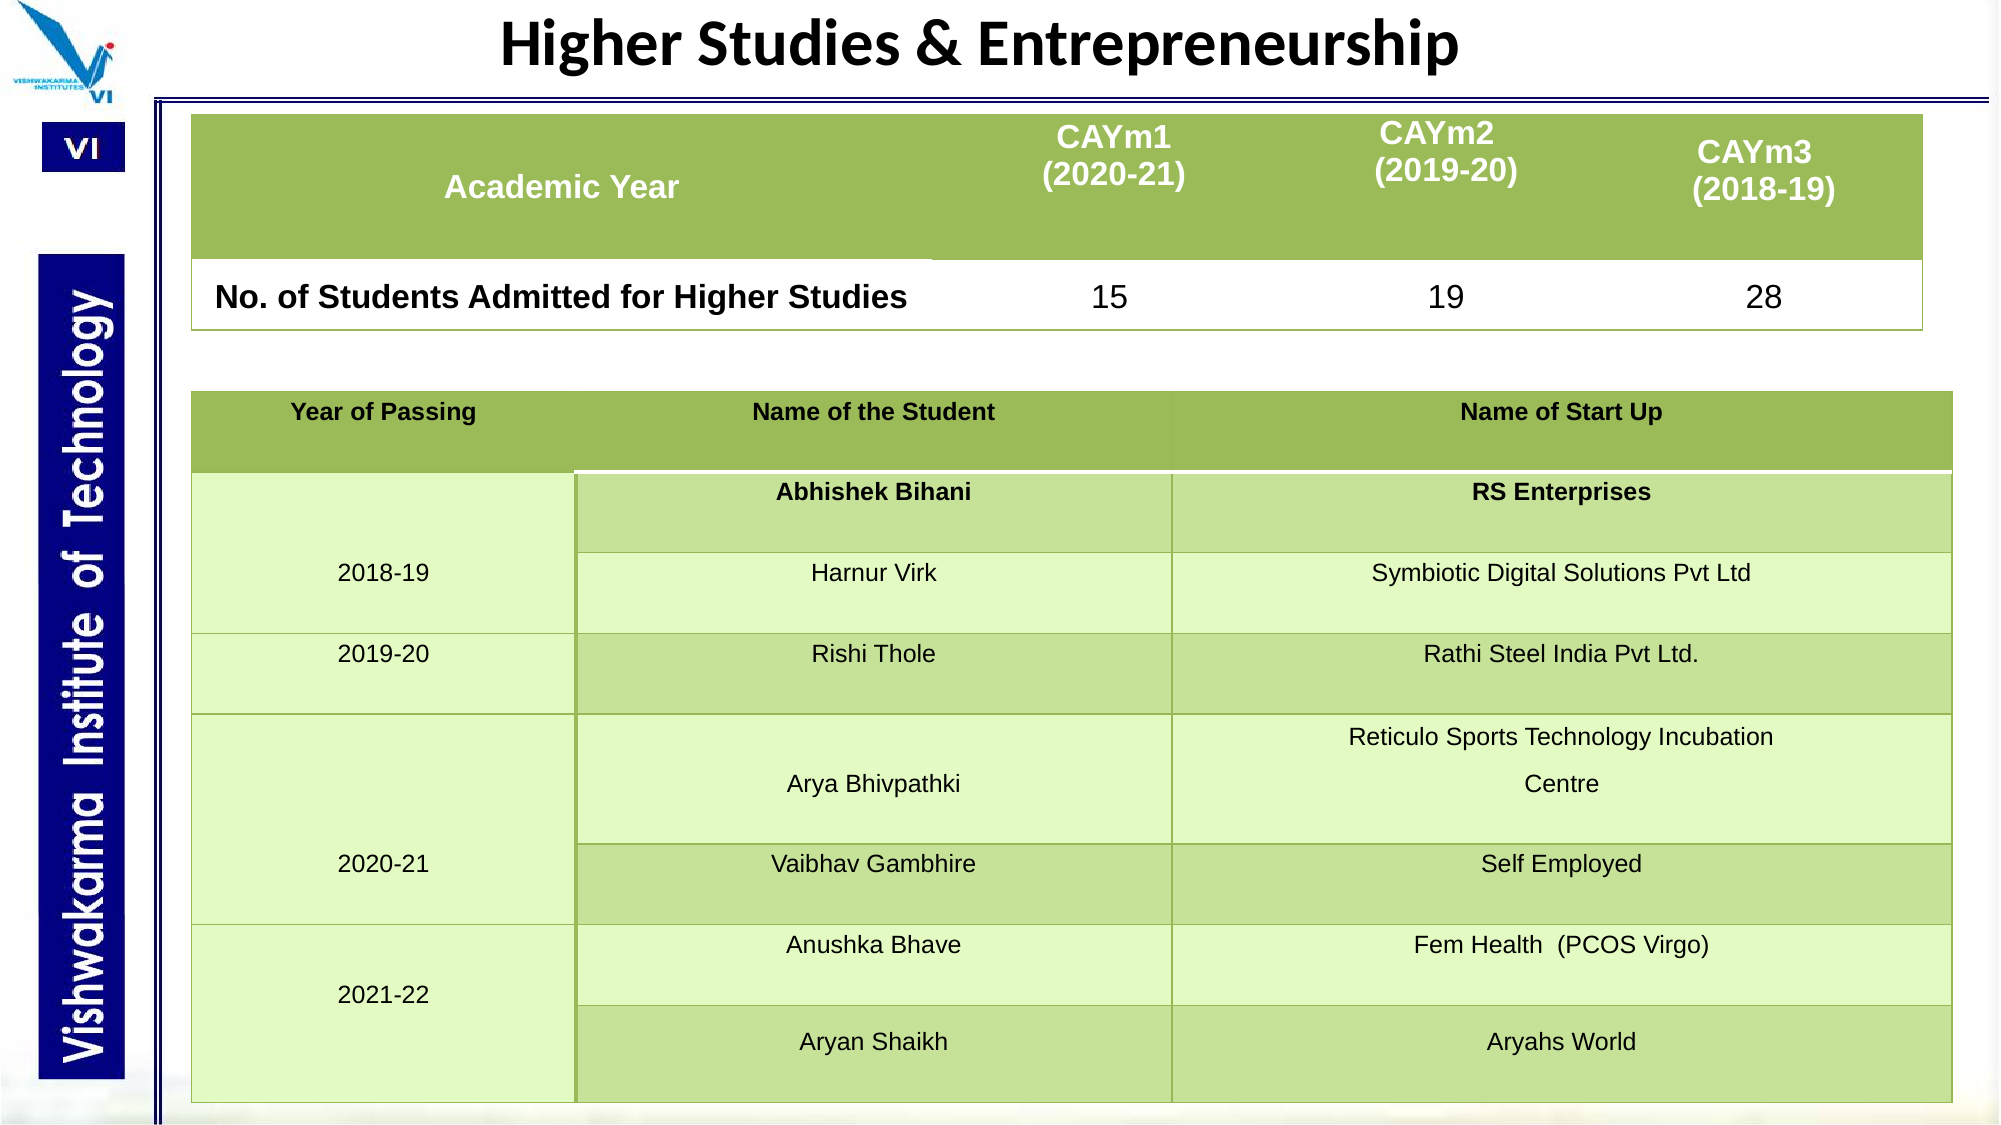

Higher Studies & Entrepreneurship
| Academic Year | CAYm1 (2020-21) | CAYm2 (2019-20) | CAYm3 (2018-19) |
| --- | --- | --- | --- |
| No. of Students Admitted for Higher Studies | 15 | 19 | 28 |
| Year of Passing | Name of the Student | Name of Start Up |
| --- | --- | --- |
| 2018-19 | Abhishek Bihani | RS Enterprises |
|  | Harnur Virk | Symbiotic Digital Solutions Pvt Ltd |
| 2019-20 | Rishi Thole | Rathi Steel India Pvt Ltd. |
| 2020-21 | Arya Bhivpathki | Reticulo Sports Technology Incubation Centre |
|  | Vaibhav Gambhire | Self Employed |
| 2021-22 | Anushka Bhave | Fem Health  (PCOS Virgo) |
|  | Aryan Shaikh | Aryahs World |
87